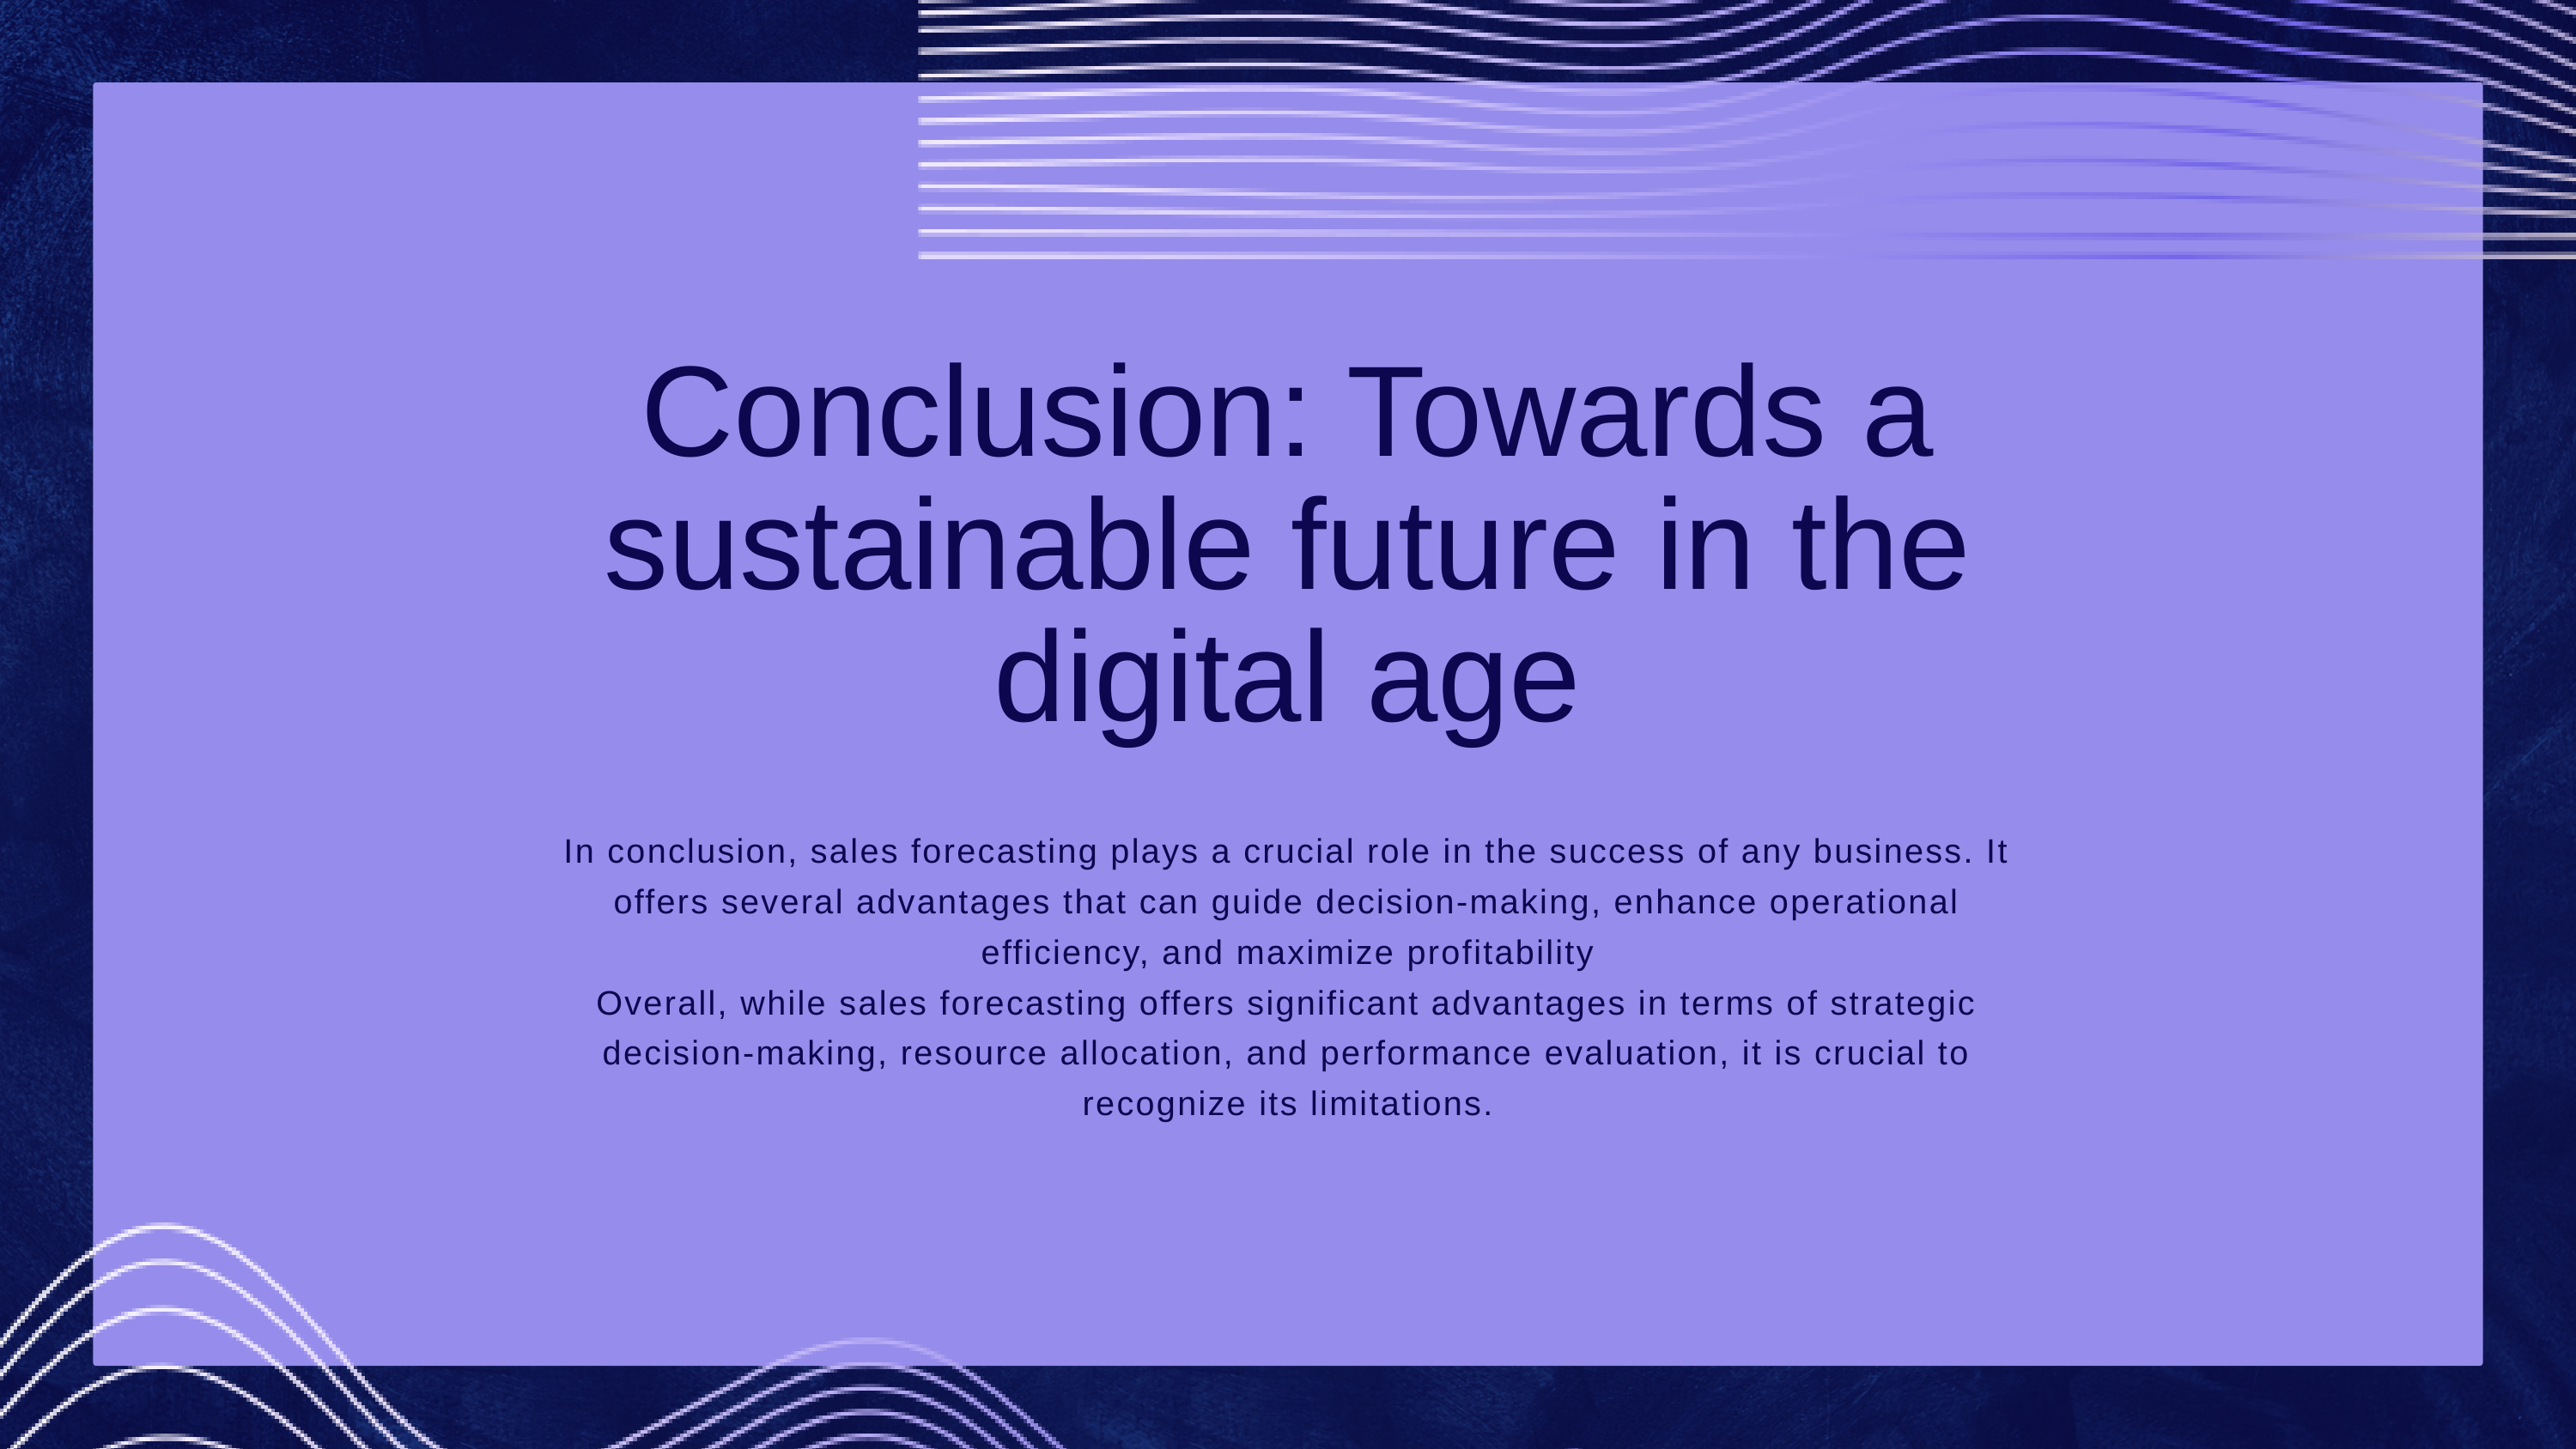

Conclusion: Towards a sustainable future in the digital age
In conclusion, sales forecasting plays a crucial role in the success of any business. It offers several advantages that can guide decision-making, enhance operational efficiency, and maximize profitability
Overall, while sales forecasting offers significant advantages in terms of strategic decision-making, resource allocation, and performance evaluation, it is crucial to recognize its limitations.